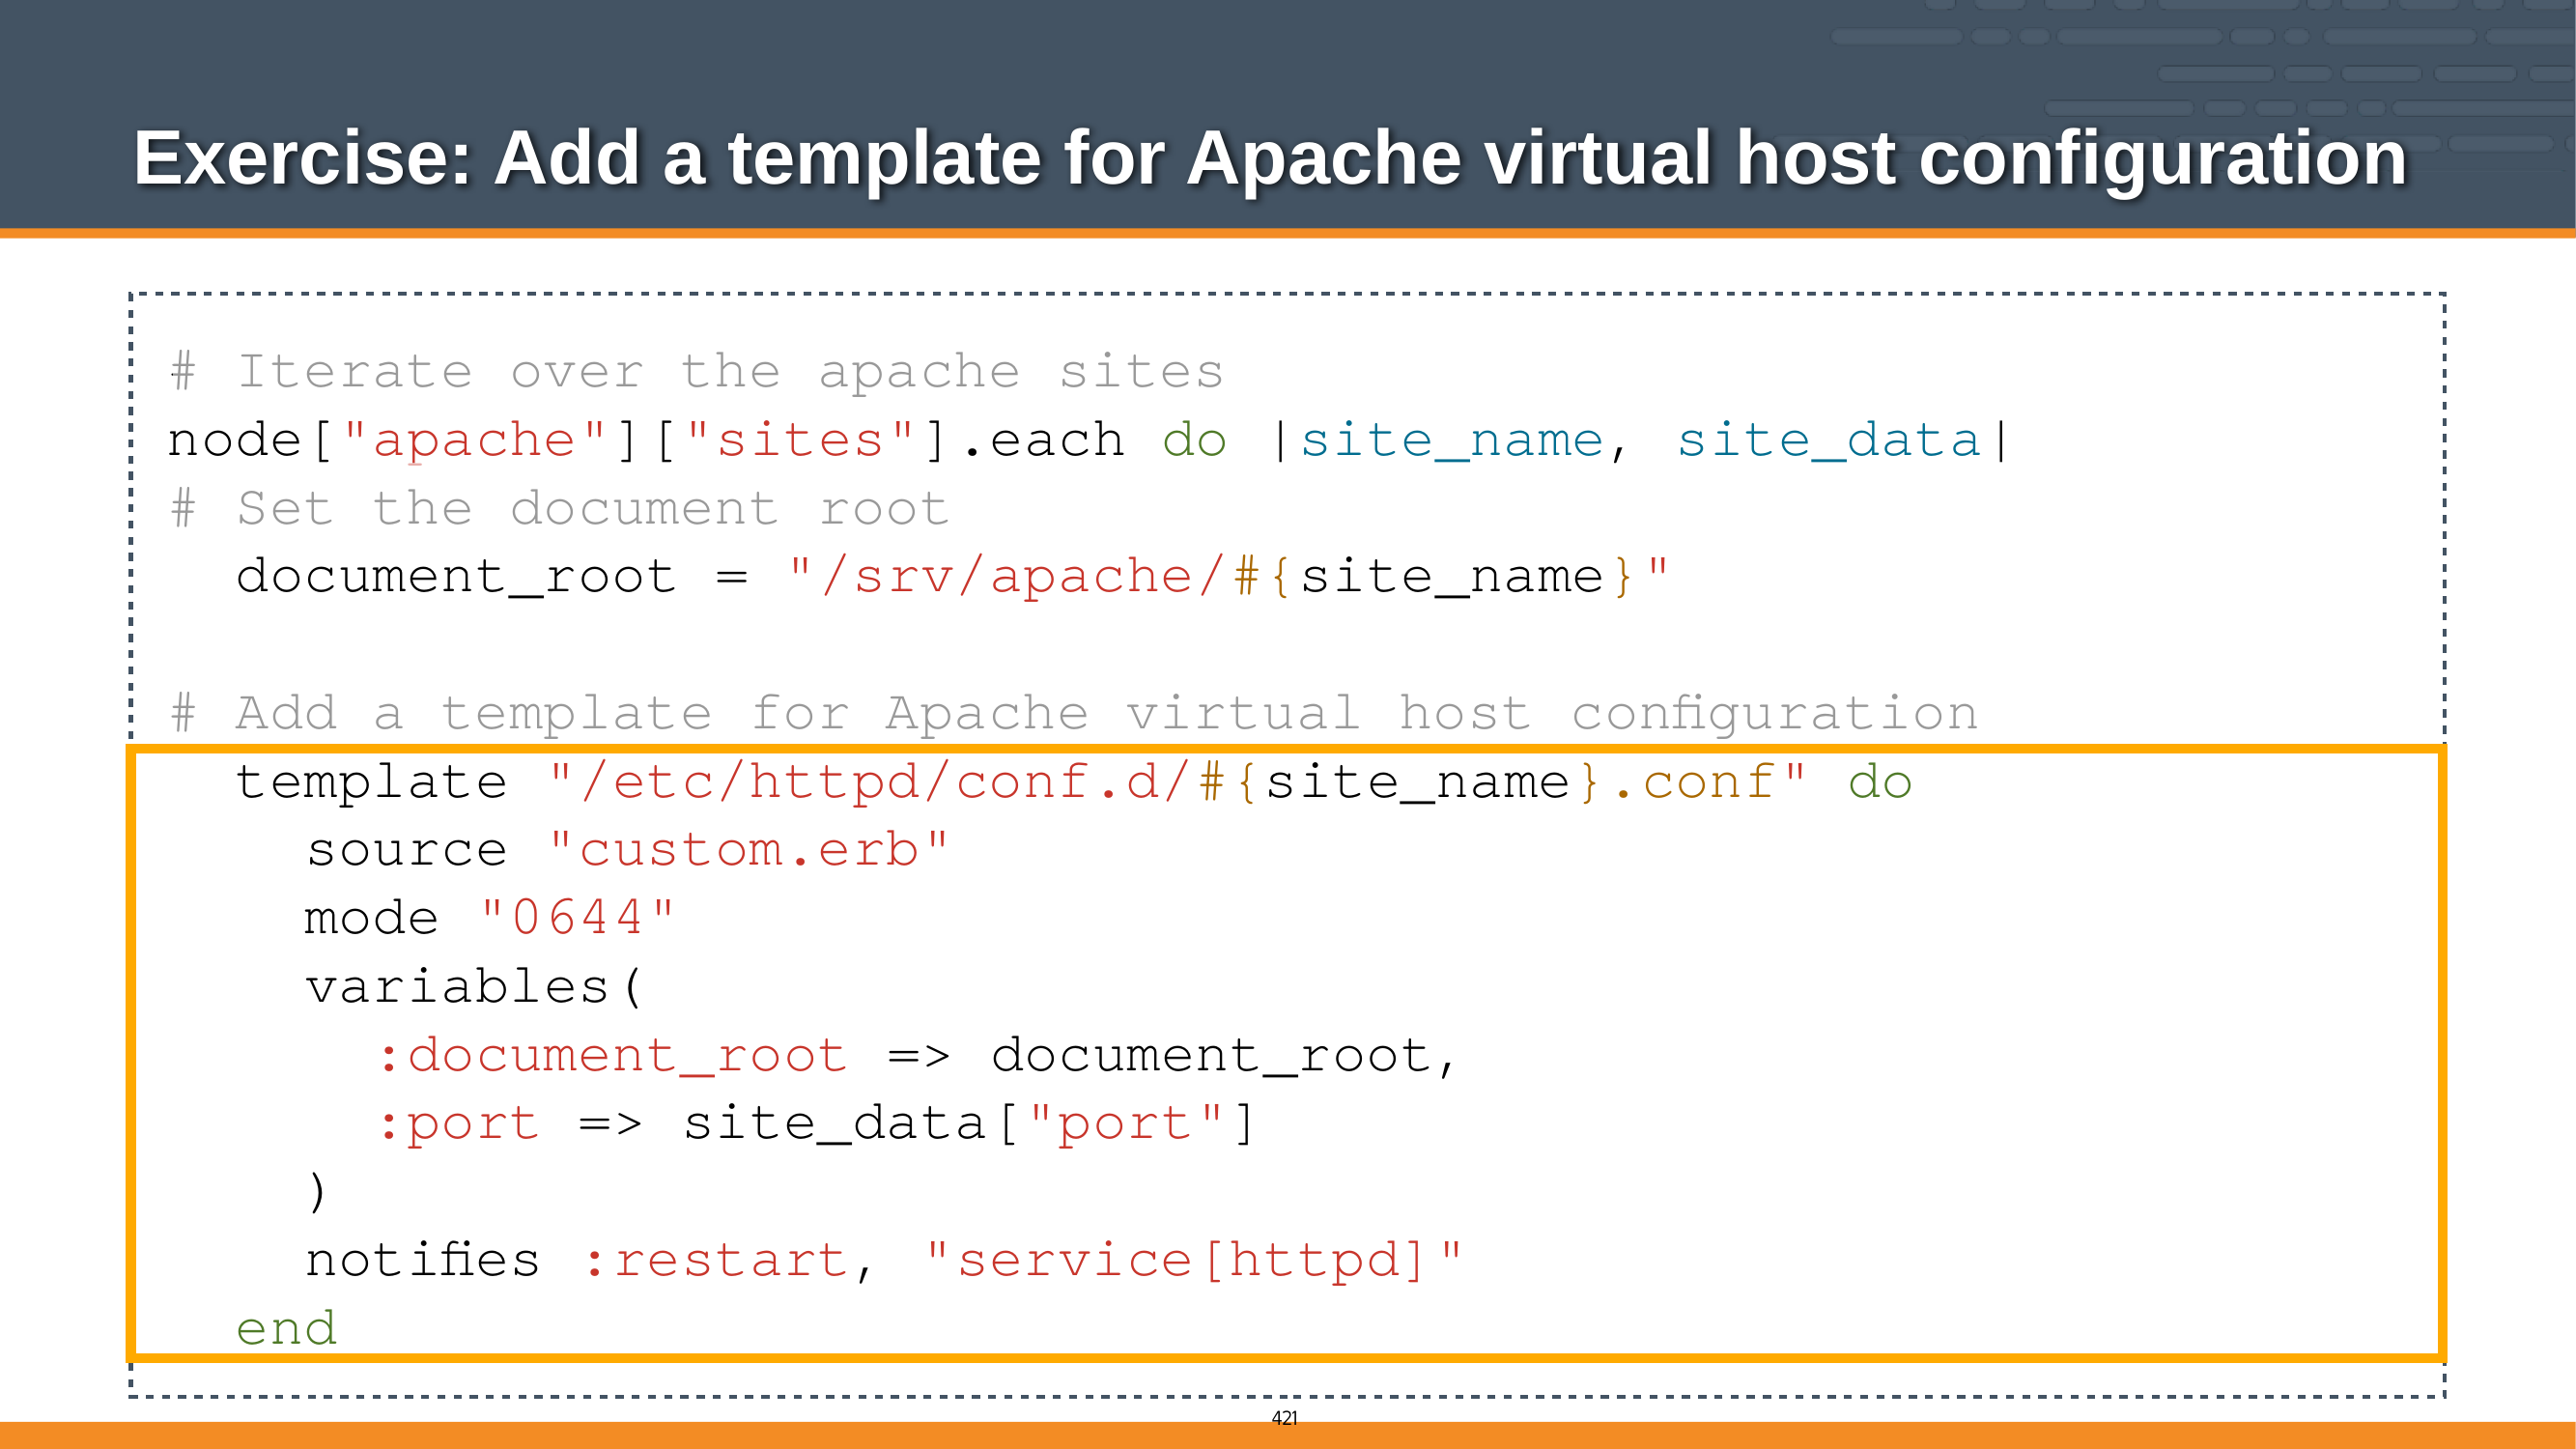

# Exercise: Add a template for Apache virtual host configuration
# Iterate over the apache sites
node["apache"]["sites"].each do |site_name, site_data|
# Set the document root
  document_root = "/srv/apache/#{site_name}"

# Add a template for Apache virtual host configuration
  template "/etc/httpd/conf.d/#{site_name}.conf" do
    source "custom.erb"
    mode "0644"
    variables(
      :document_root => document_root,
      :port => site_data["port"]
    )
    notifies :restart, "service[httpd]"
  end

421